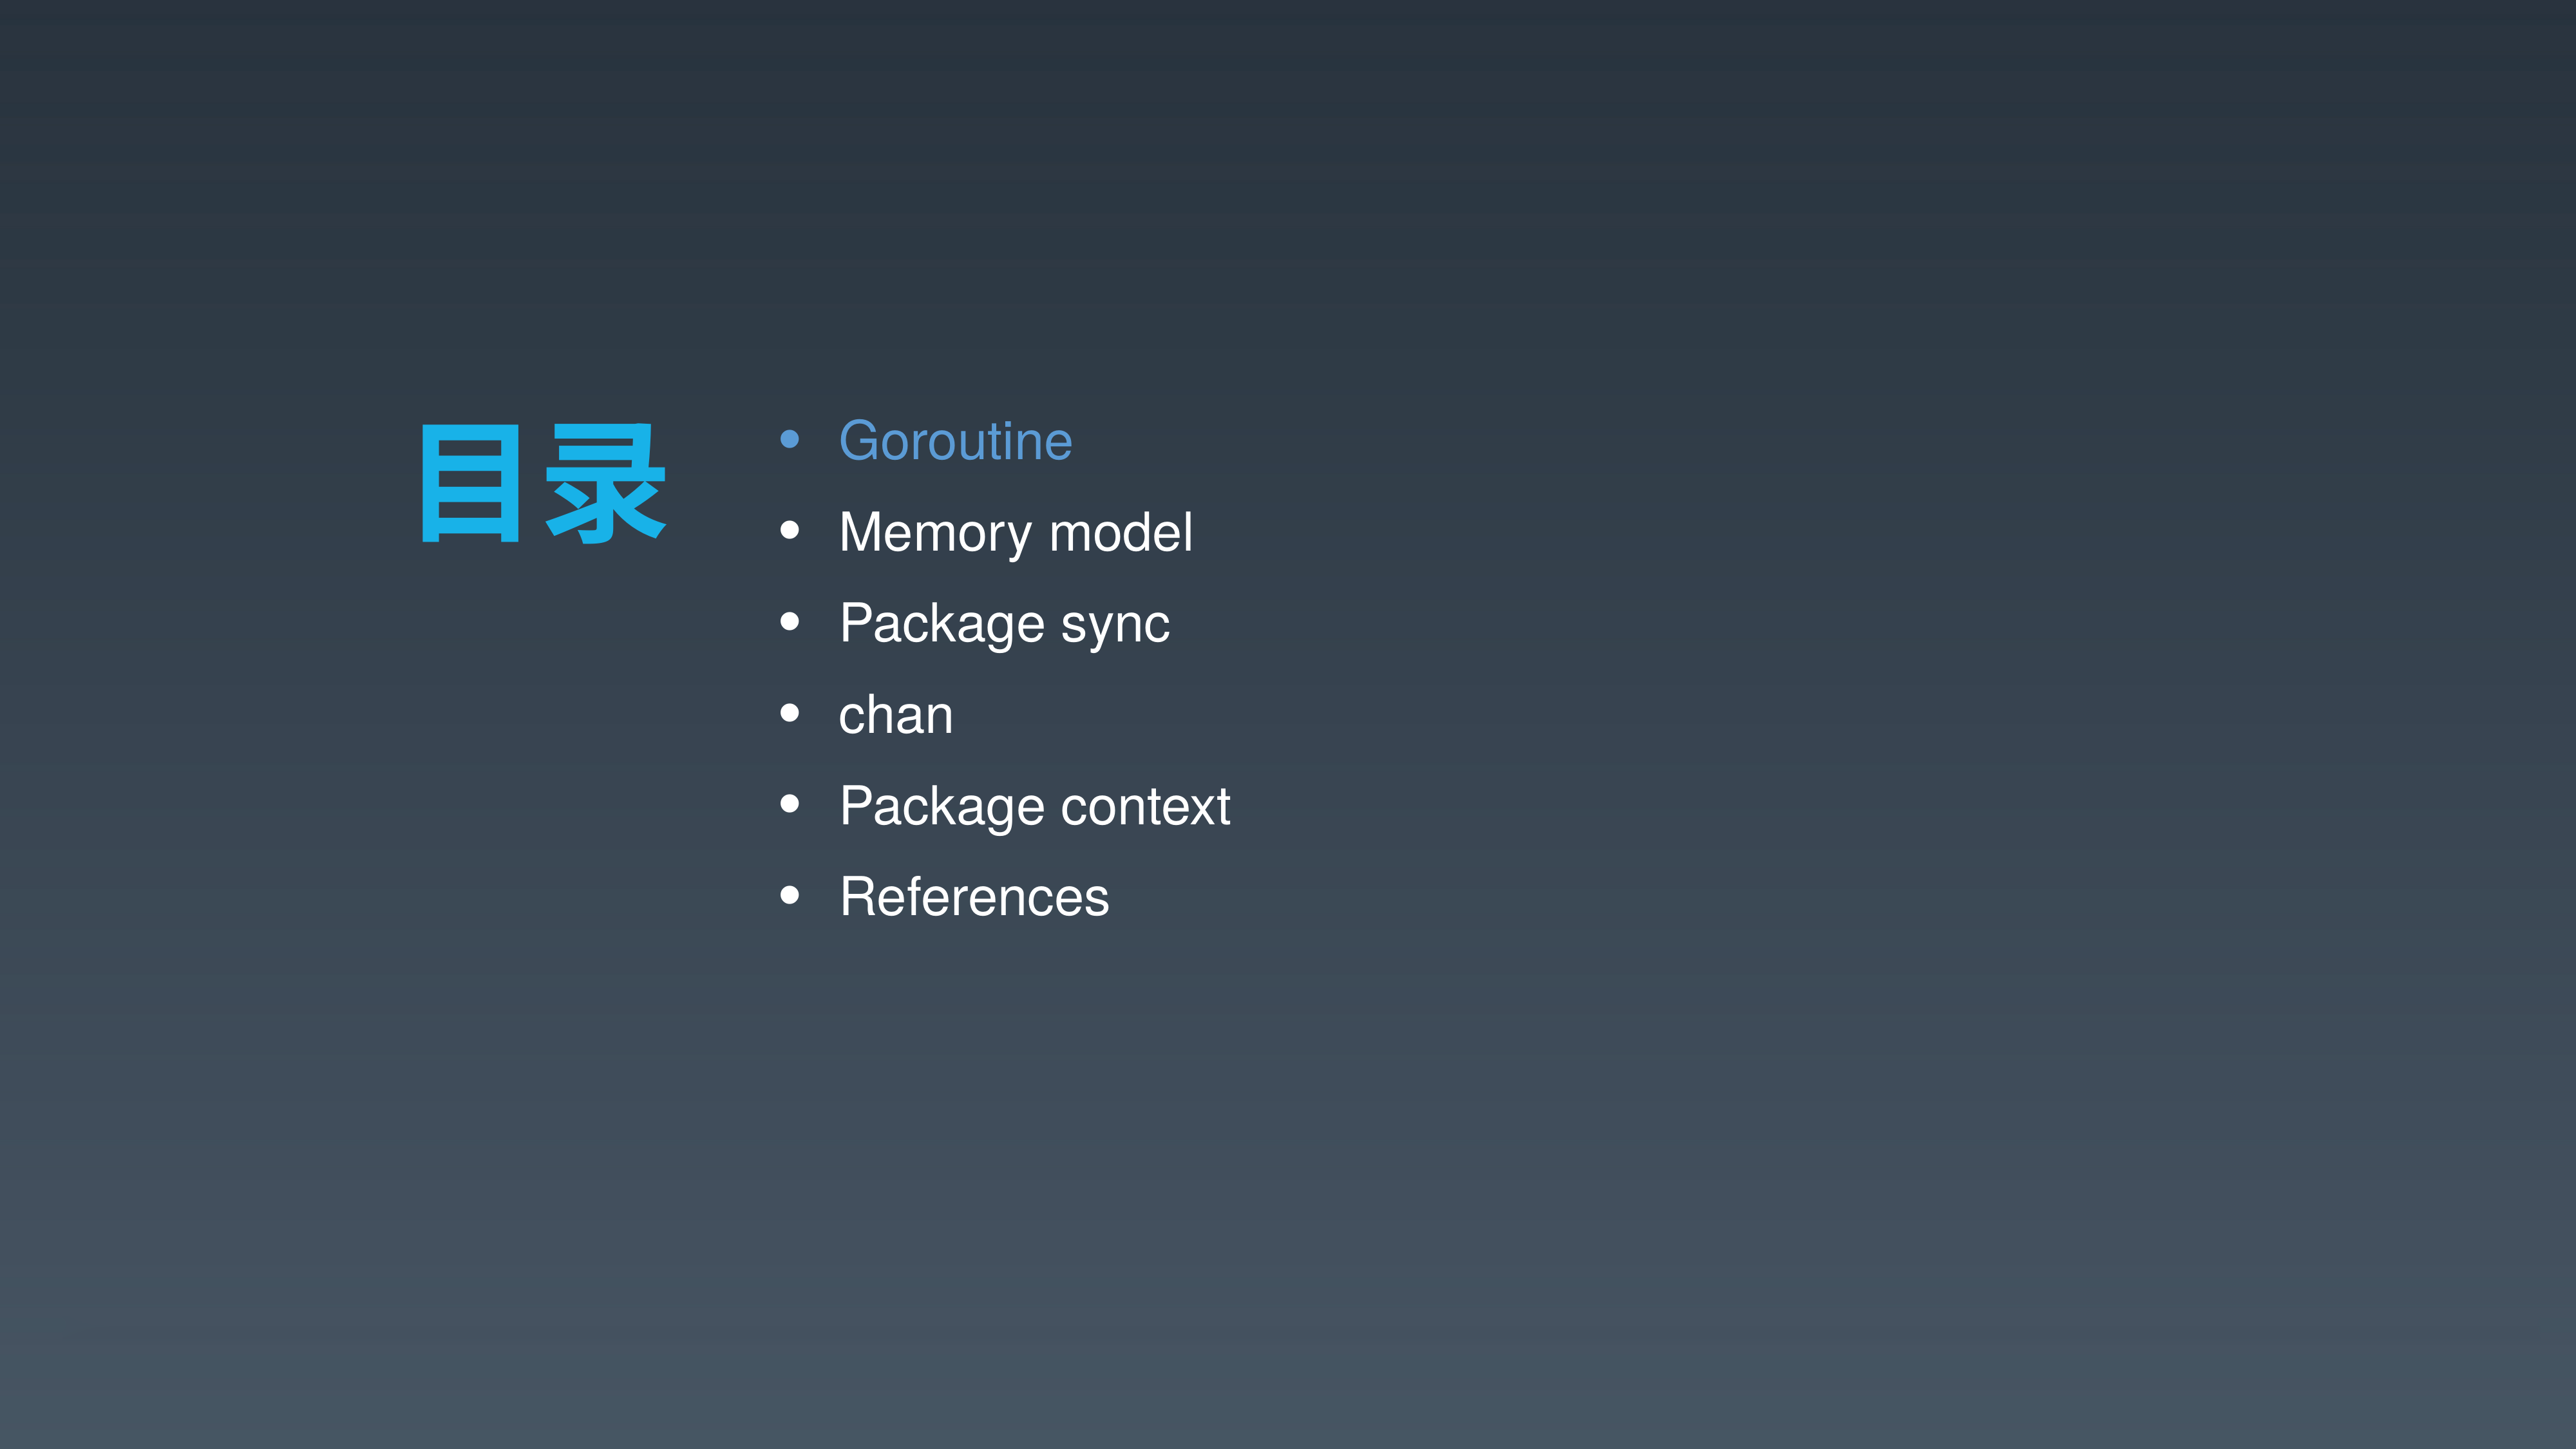

Goroutine
Memory model
Package sync
chan
Package context
References